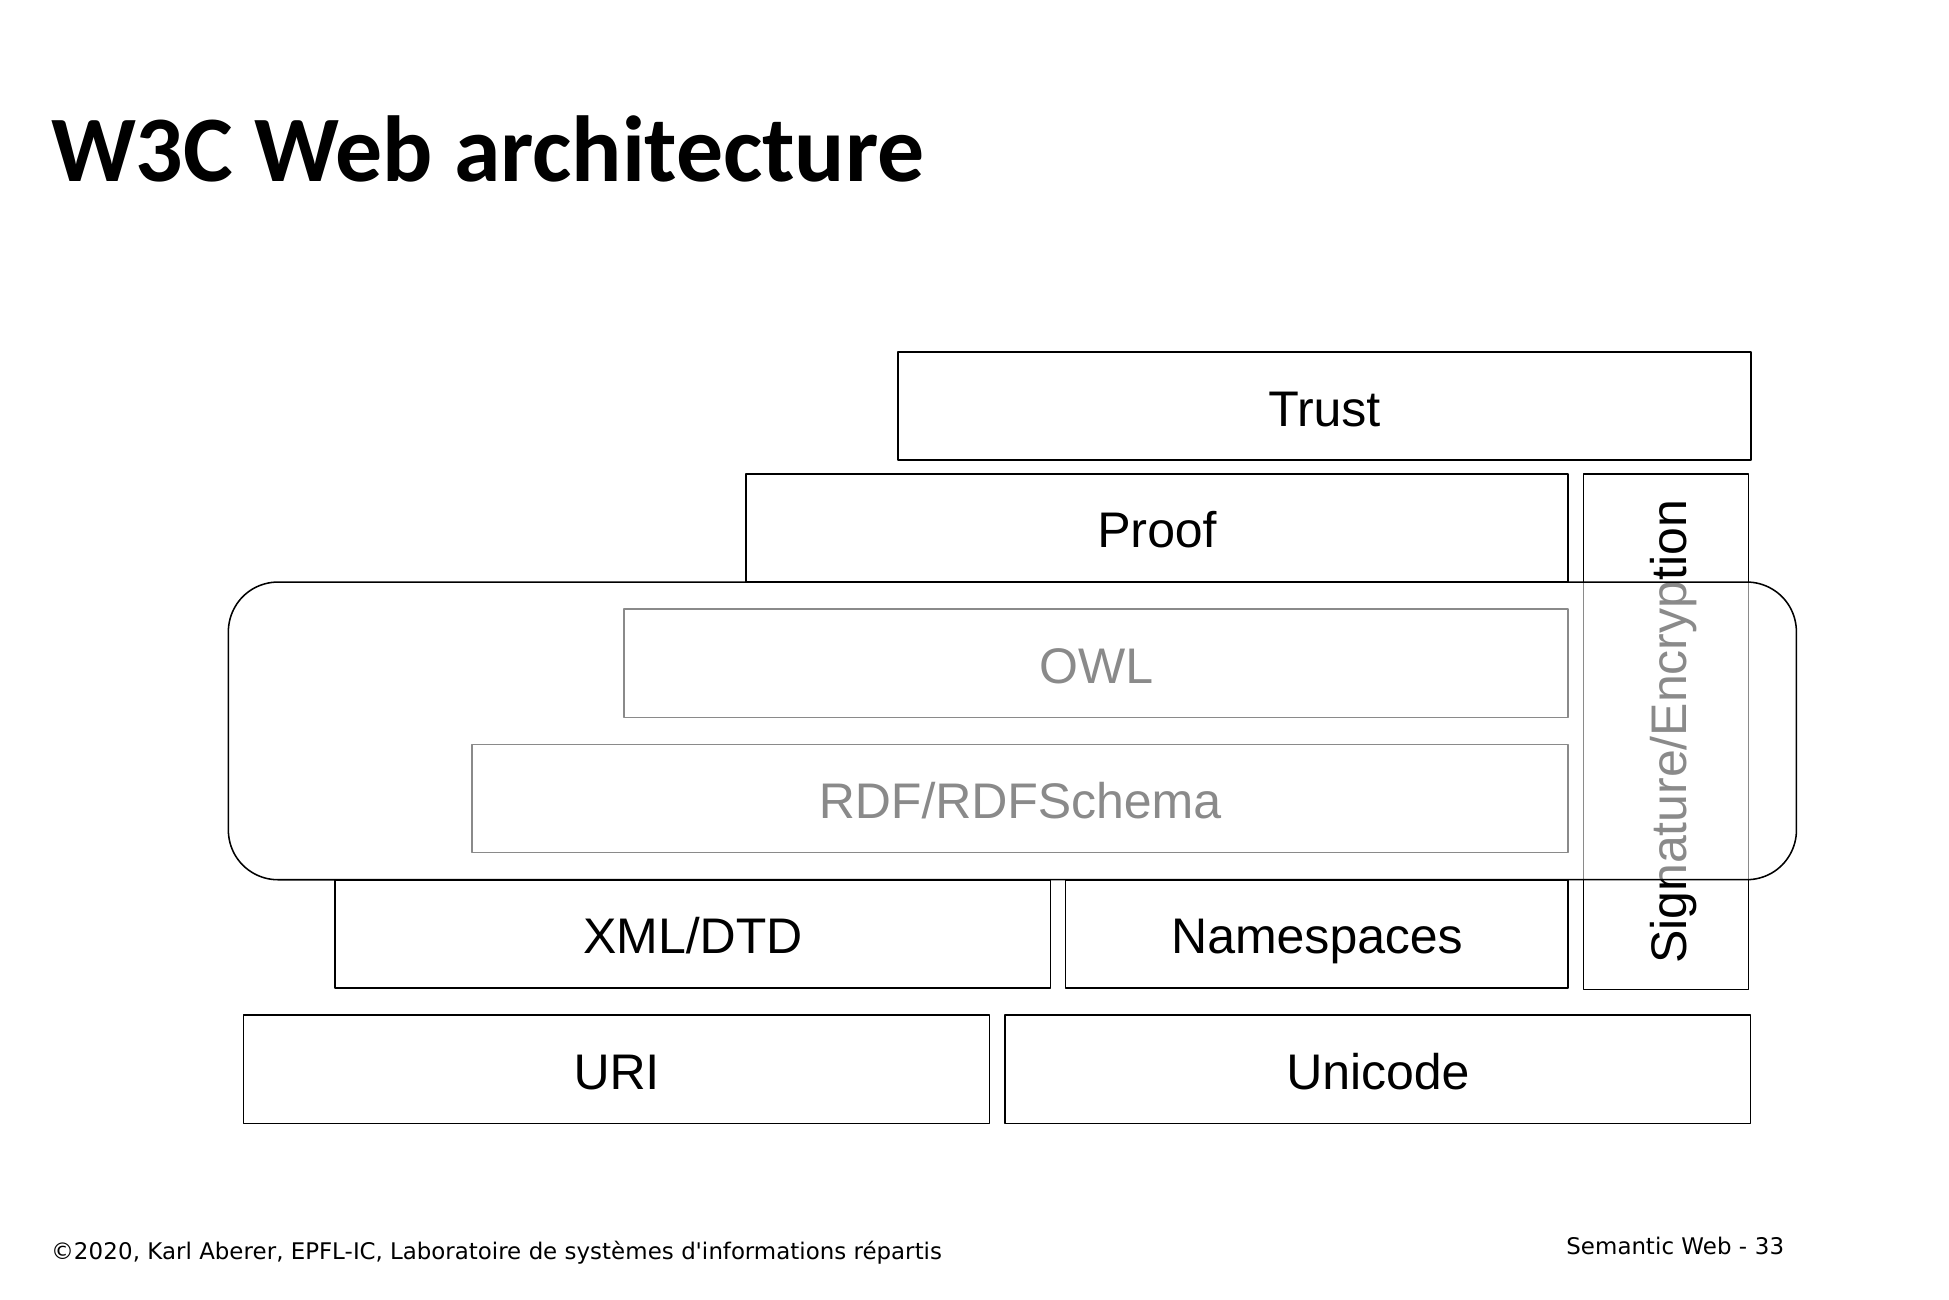

# W3C Web architecture
Trust
Signature/Encryption
Proof

OWL
RDF/RDFSchema
XML/DTD
Namespaces
URI
Unicode
©2020, Karl Aberer, EPFL-IC, Laboratoire de systèmes d'informations répartis